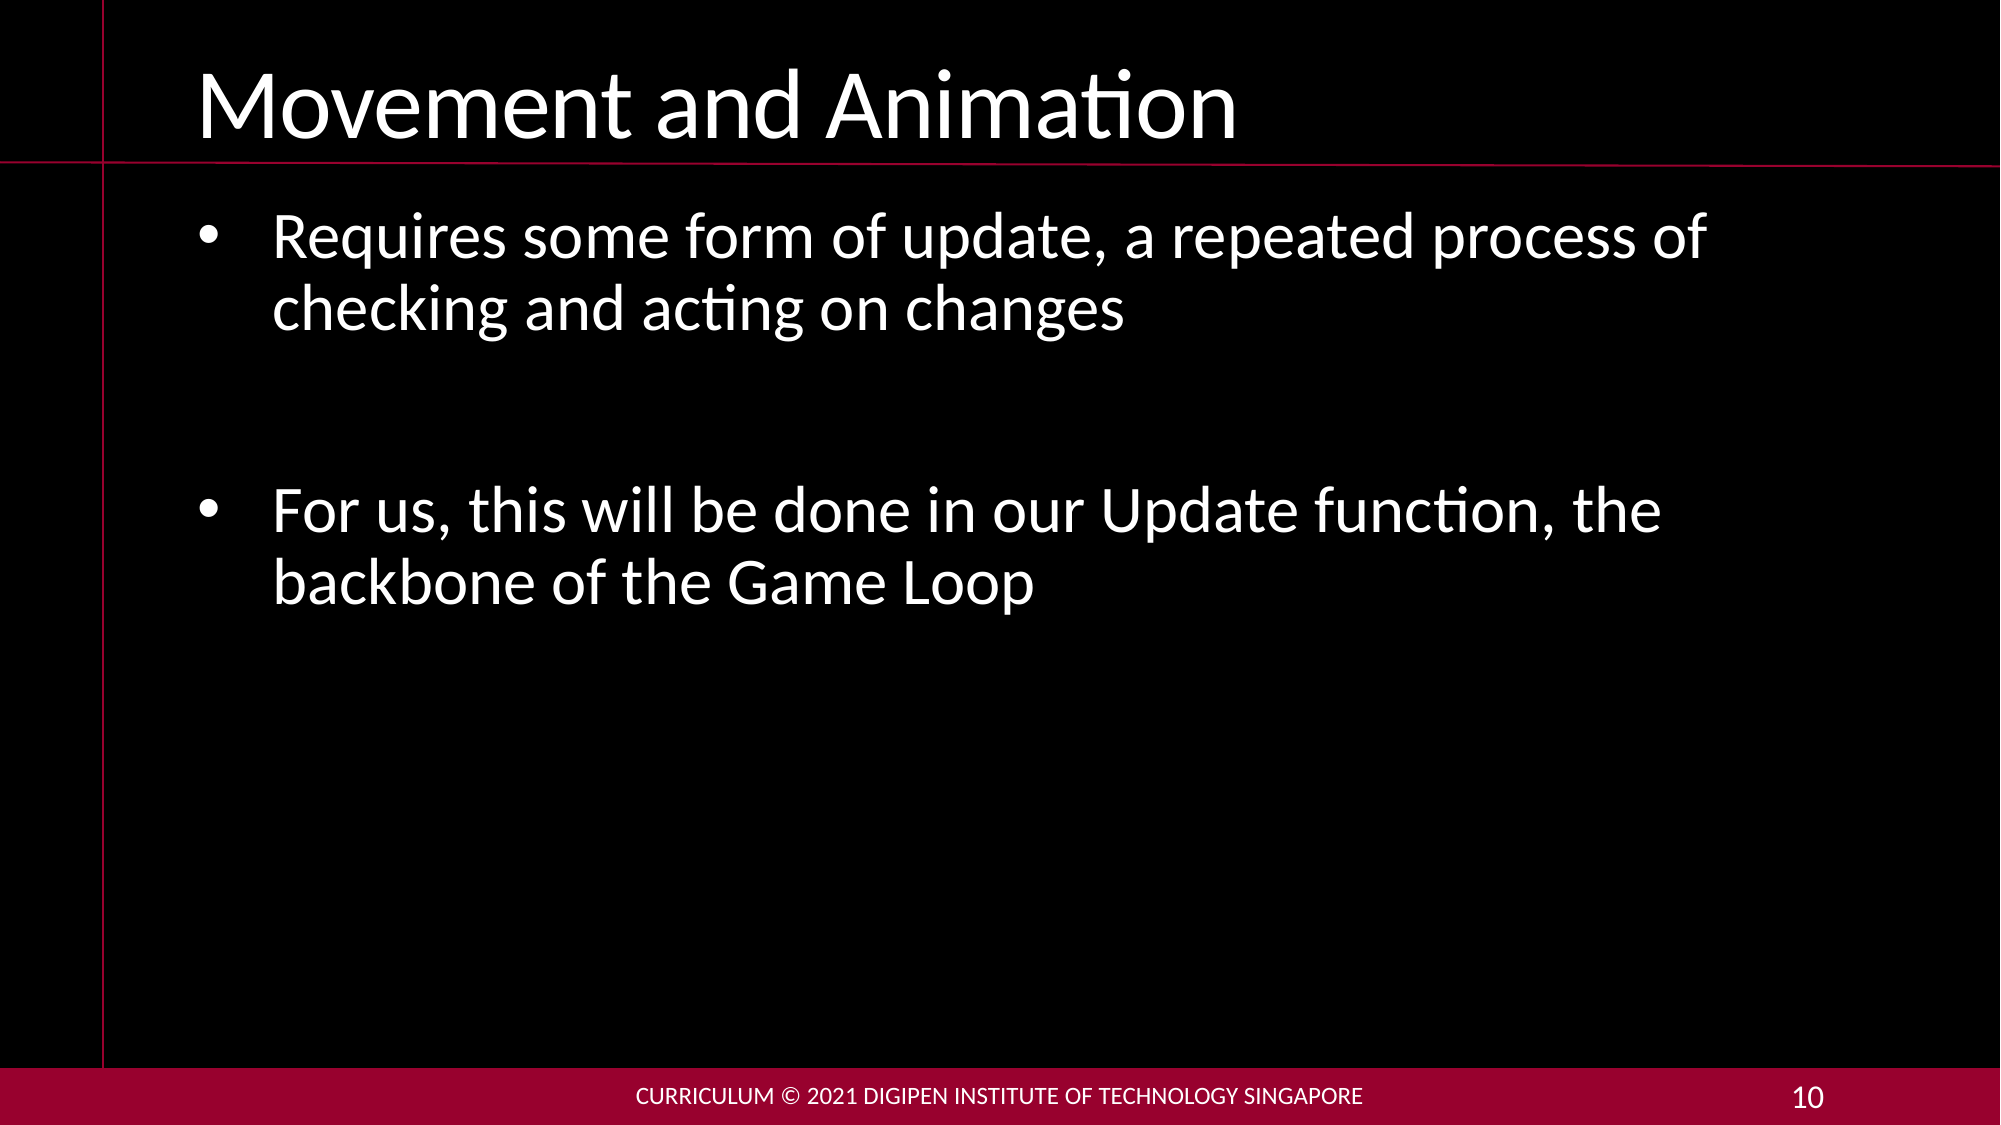

# Movement and Animation
Requires some form of update, a repeated process of checking and acting on changes

For us, this will be done in our Update function, the backbone of the Game Loop
Curriculum © 2021 DigiPen Institute of Technology singapore
10